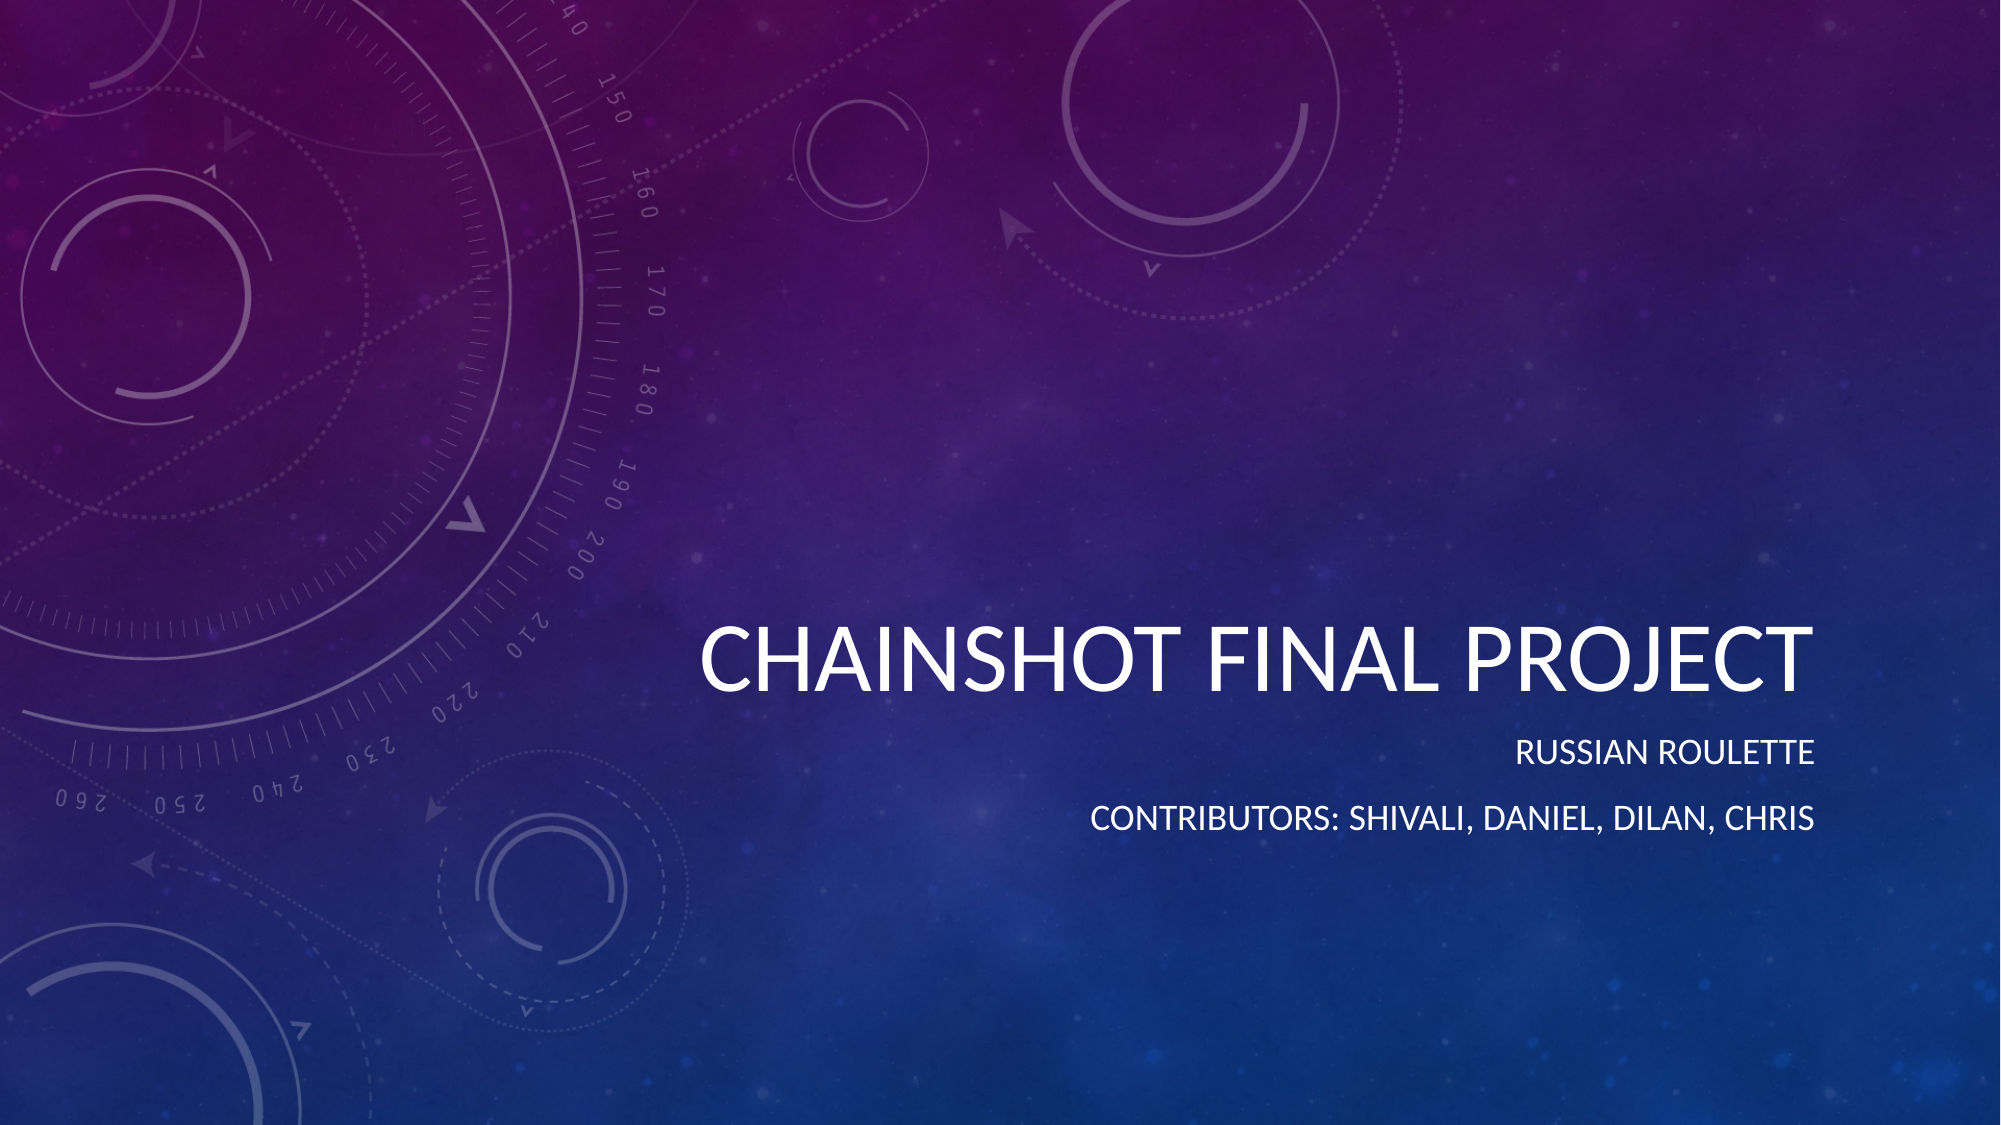

# Chainshot final project
Russian Roulette
Contributors: Shivali, Daniel, Dilan, chris